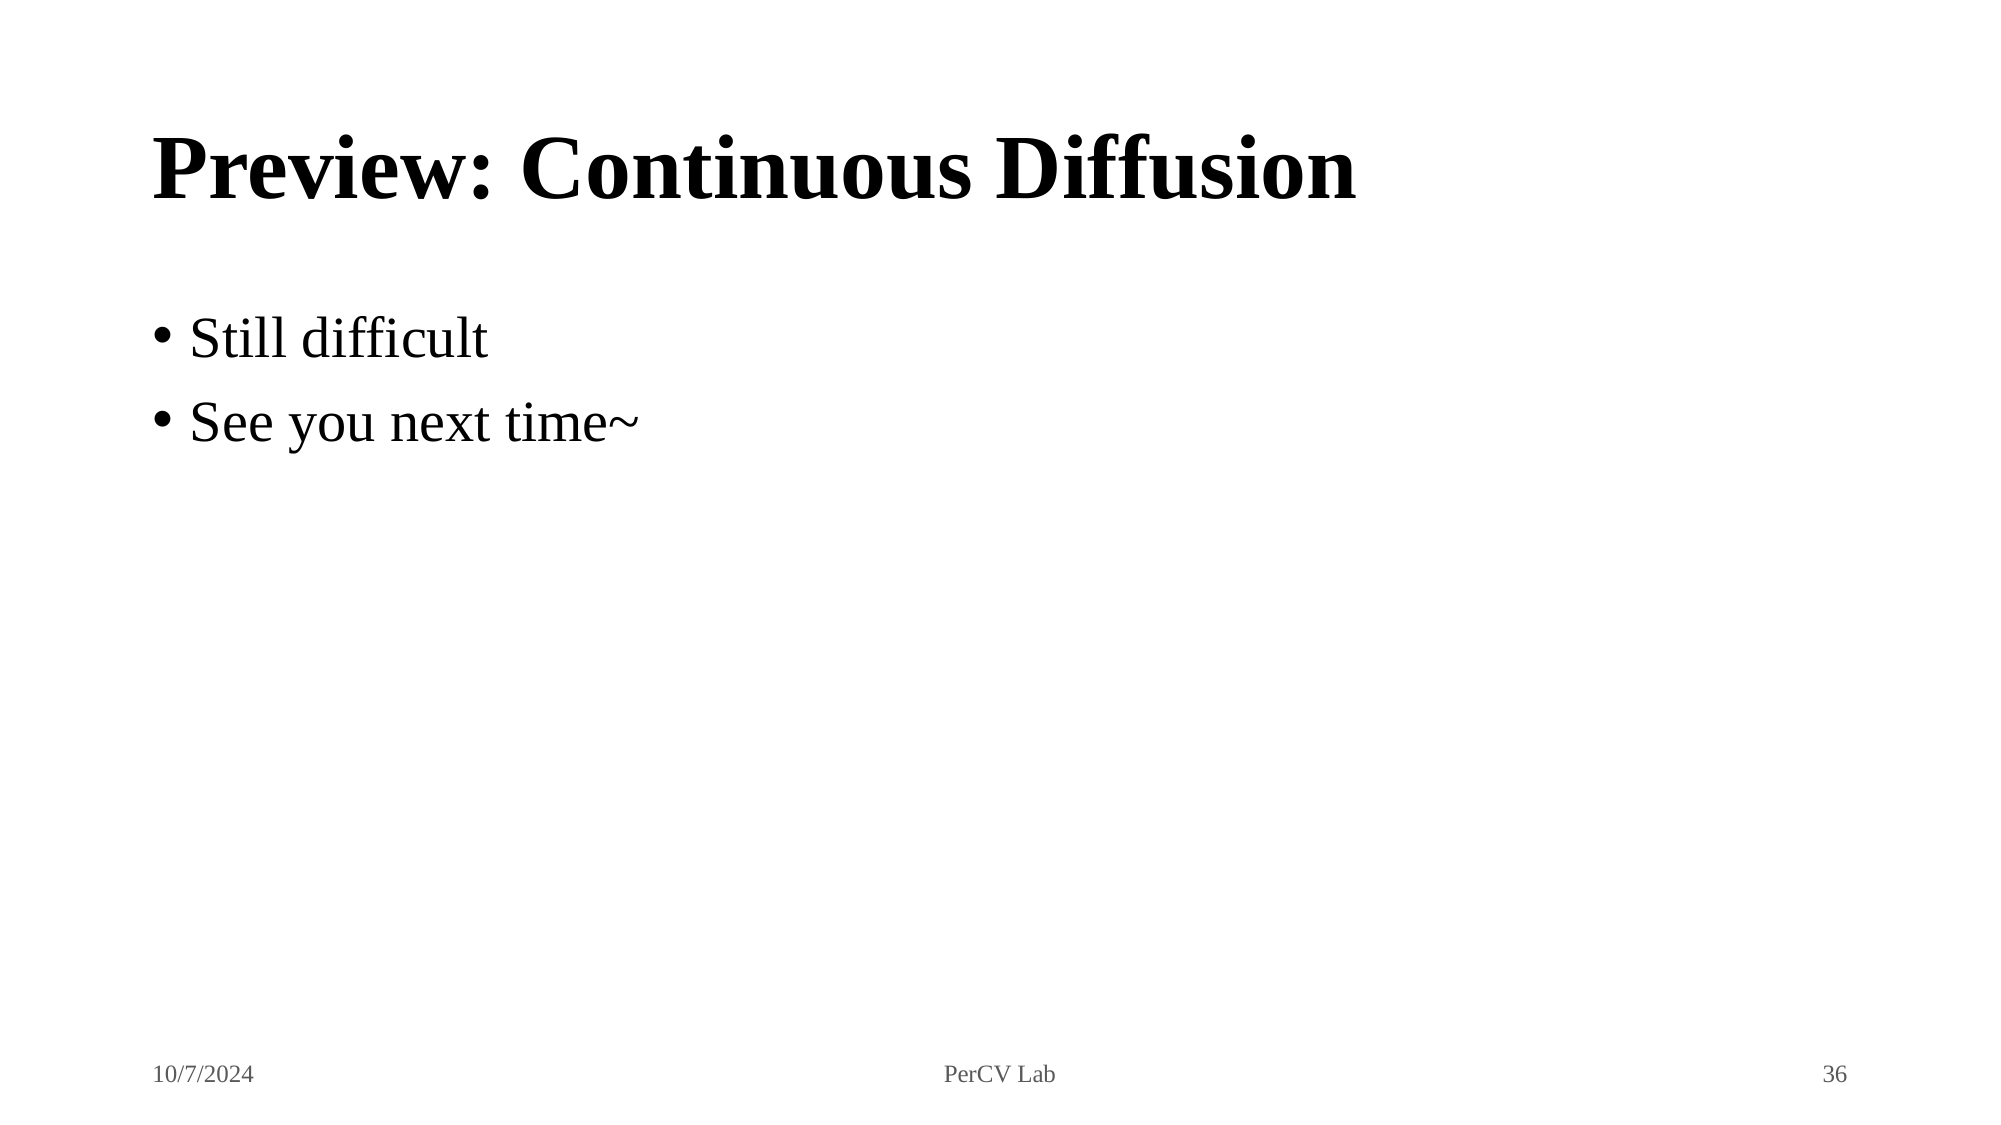

# Preview: Continuous Diffusion
Still difficult
See you next time~
10/7/2024
PerCV Lab
36